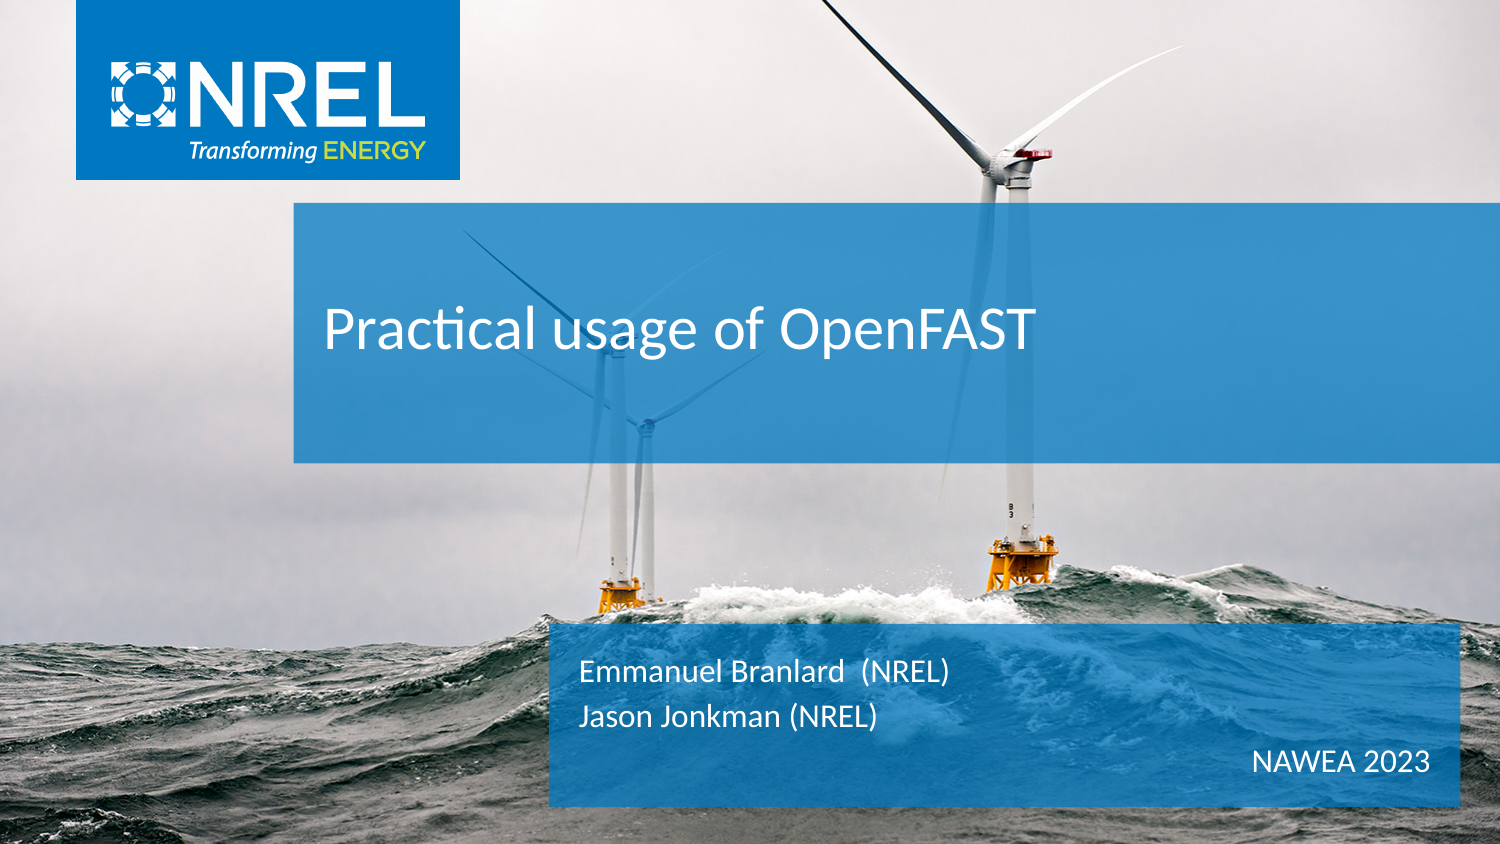

Practical usage of OpenFAST
Emmanuel Branlard  (NREL)
Jason Jonkman (NREL)
NAWEA 2023